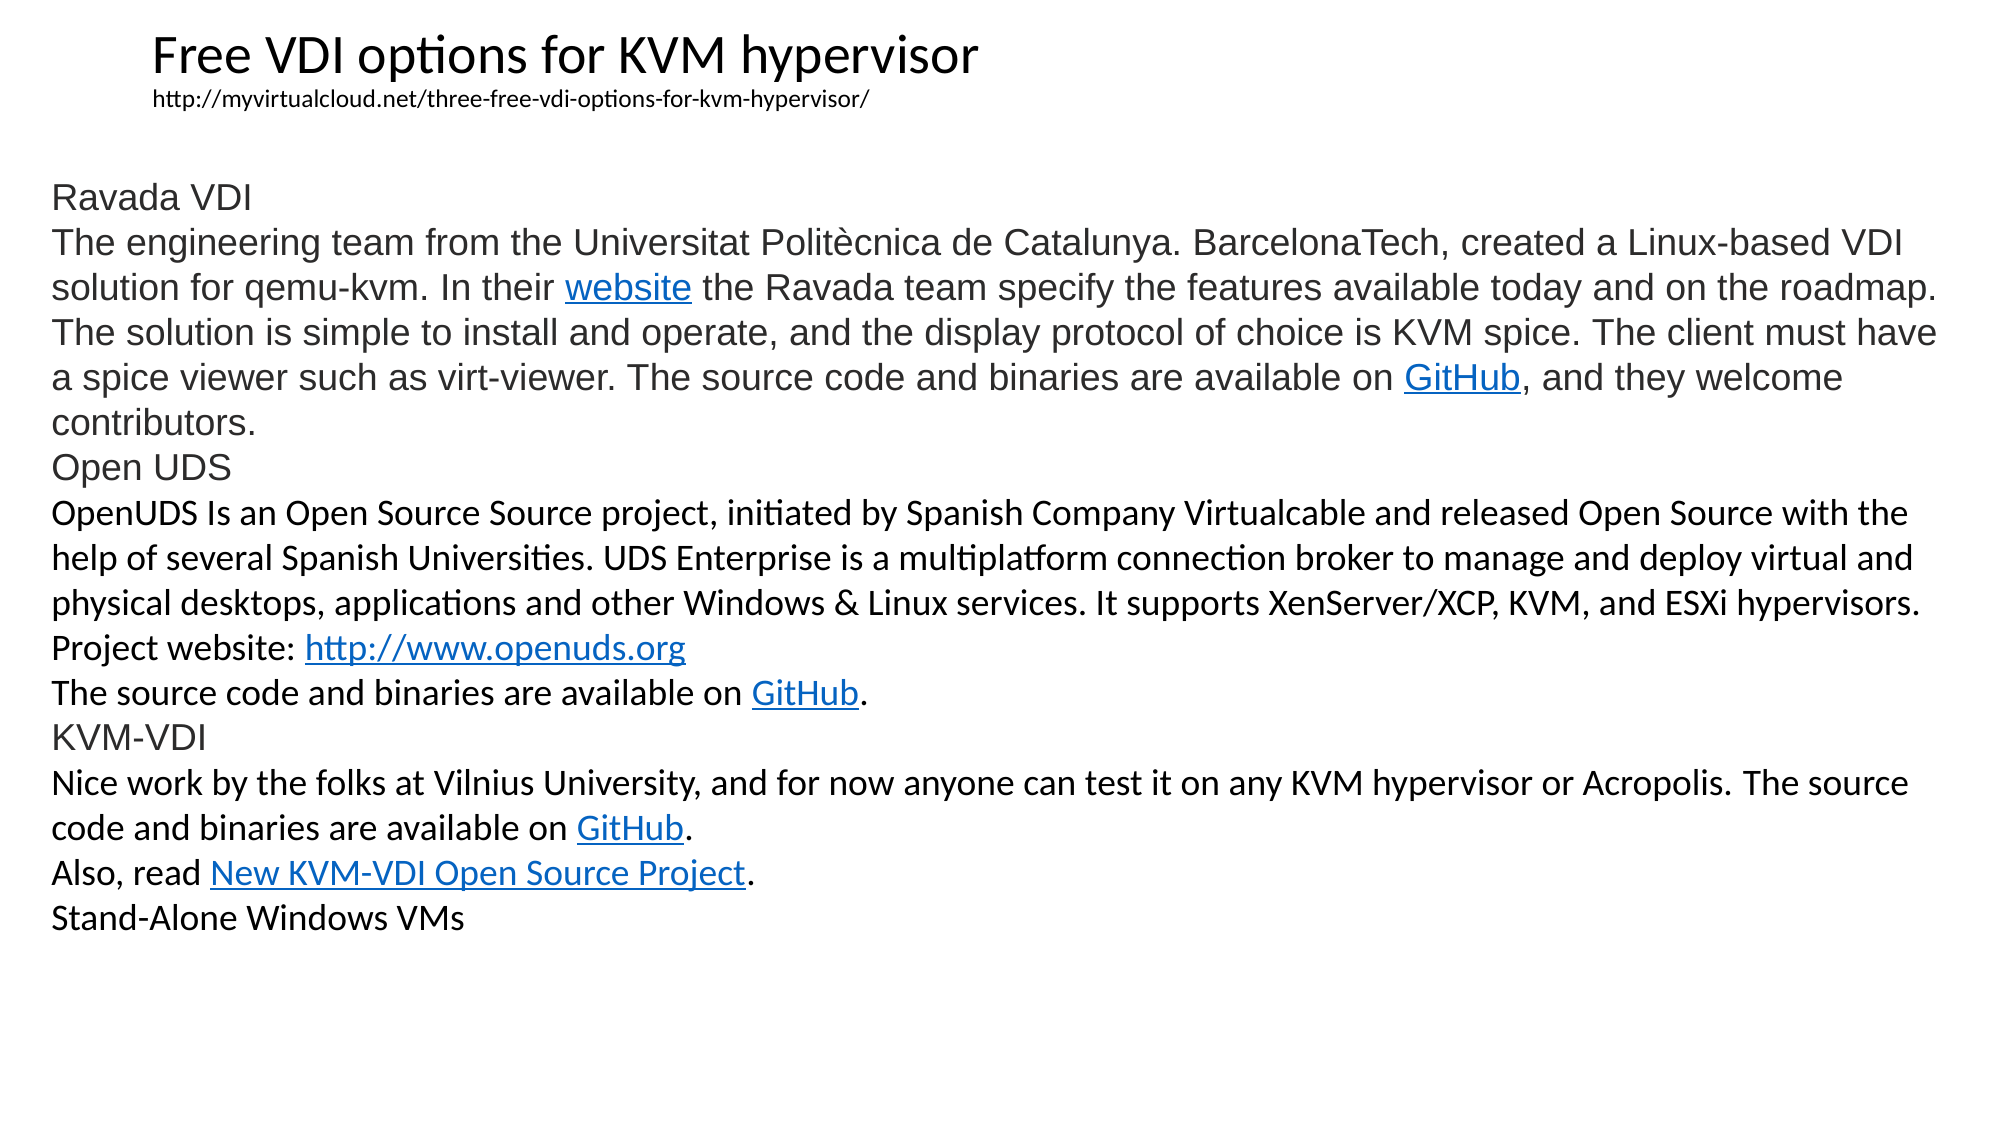

# Free VDI options for KVM hypervisor http://myvirtualcloud.net/three-free-vdi-options-for-kvm-hypervisor/
Ravada VDI
The engineering team from the Universitat Politècnica de Catalunya. BarcelonaTech, created a Linux-based VDI solution for qemu-kvm. In their website the Ravada team specify the features available today and on the roadmap.
The solution is simple to install and operate, and the display protocol of choice is KVM spice. The client must have a spice viewer such as virt-viewer. The source code and binaries are available on GitHub, and they welcome contributors.
Open UDS
OpenUDS Is an Open Source Source project, initiated by Spanish Company Virtualcable and released Open Source with the help of several Spanish Universities. UDS Enterprise is a multiplatform connection broker to manage and deploy virtual and physical desktops, applications and other Windows & Linux services. It supports XenServer/XCP, KVM, and ESXi hypervisors.
Project website: http://www.openuds.org
The source code and binaries are available on GitHub.
KVM-VDI
Nice work by the folks at Vilnius University, and for now anyone can test it on any KVM hypervisor or Acropolis. The source code and binaries are available on GitHub.
Also, read New KVM-VDI Open Source Project.
Stand-Alone Windows VMs